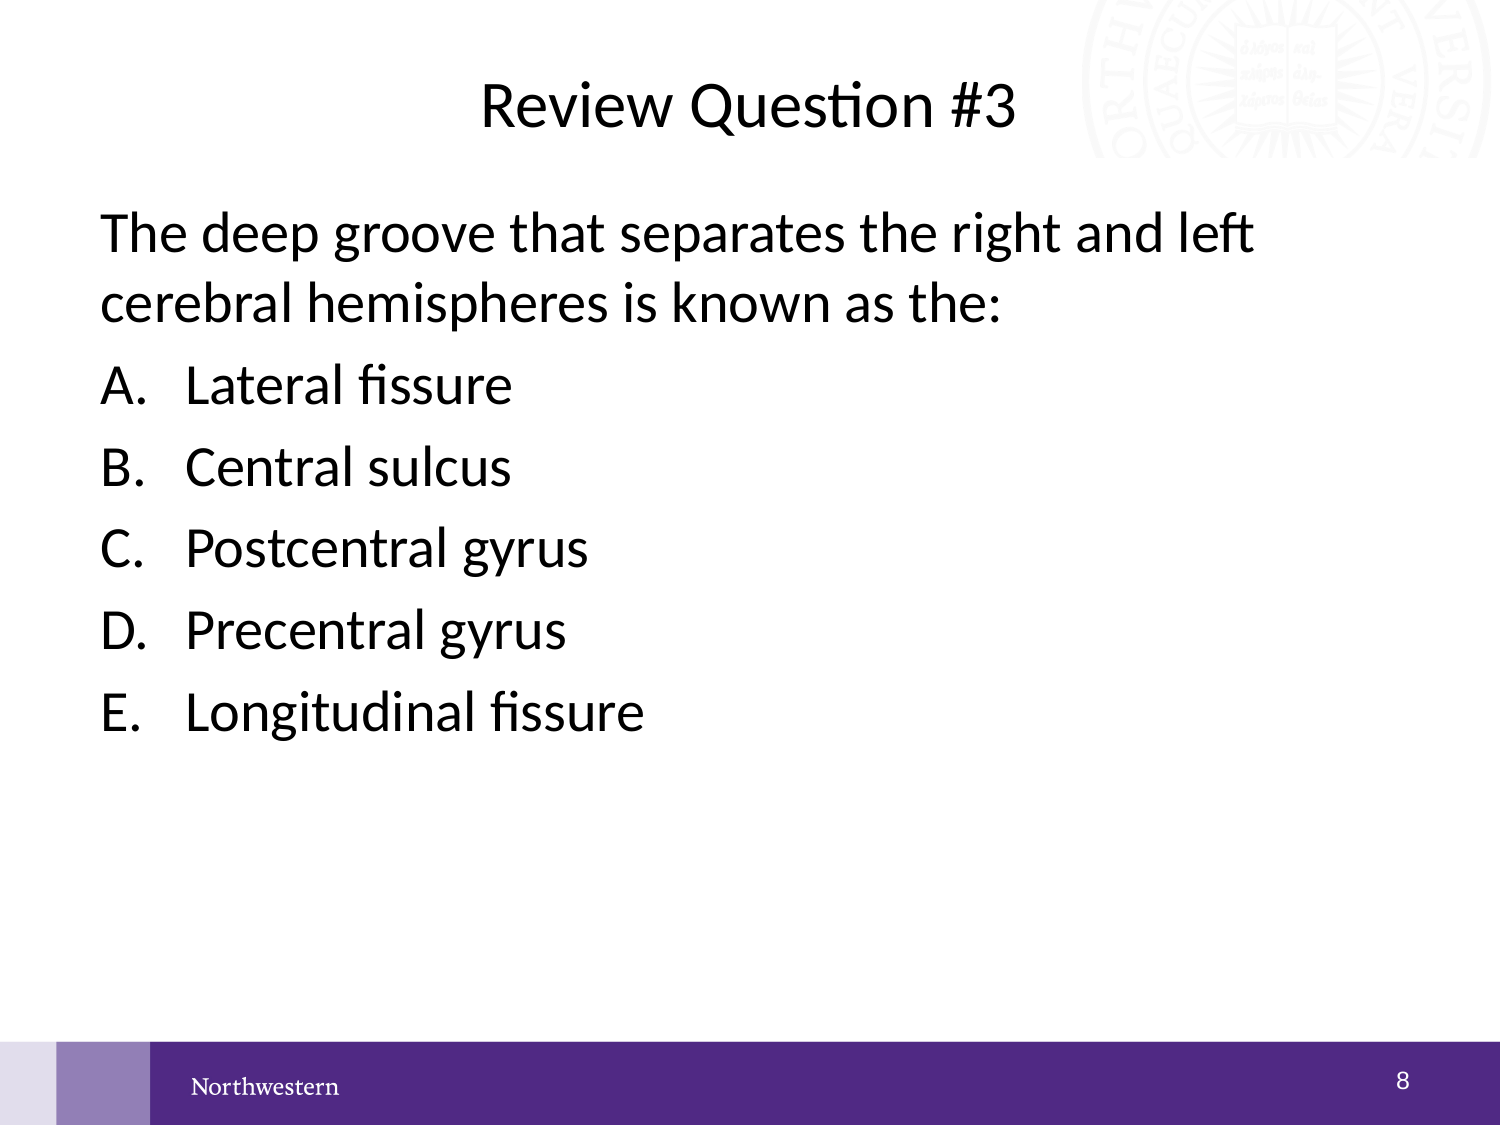

# Review Question #3
The deep groove that separates the right and left cerebral hemispheres is known as the:
Lateral fissure
Central sulcus
Postcentral gyrus
Precentral gyrus
Longitudinal fissure
8